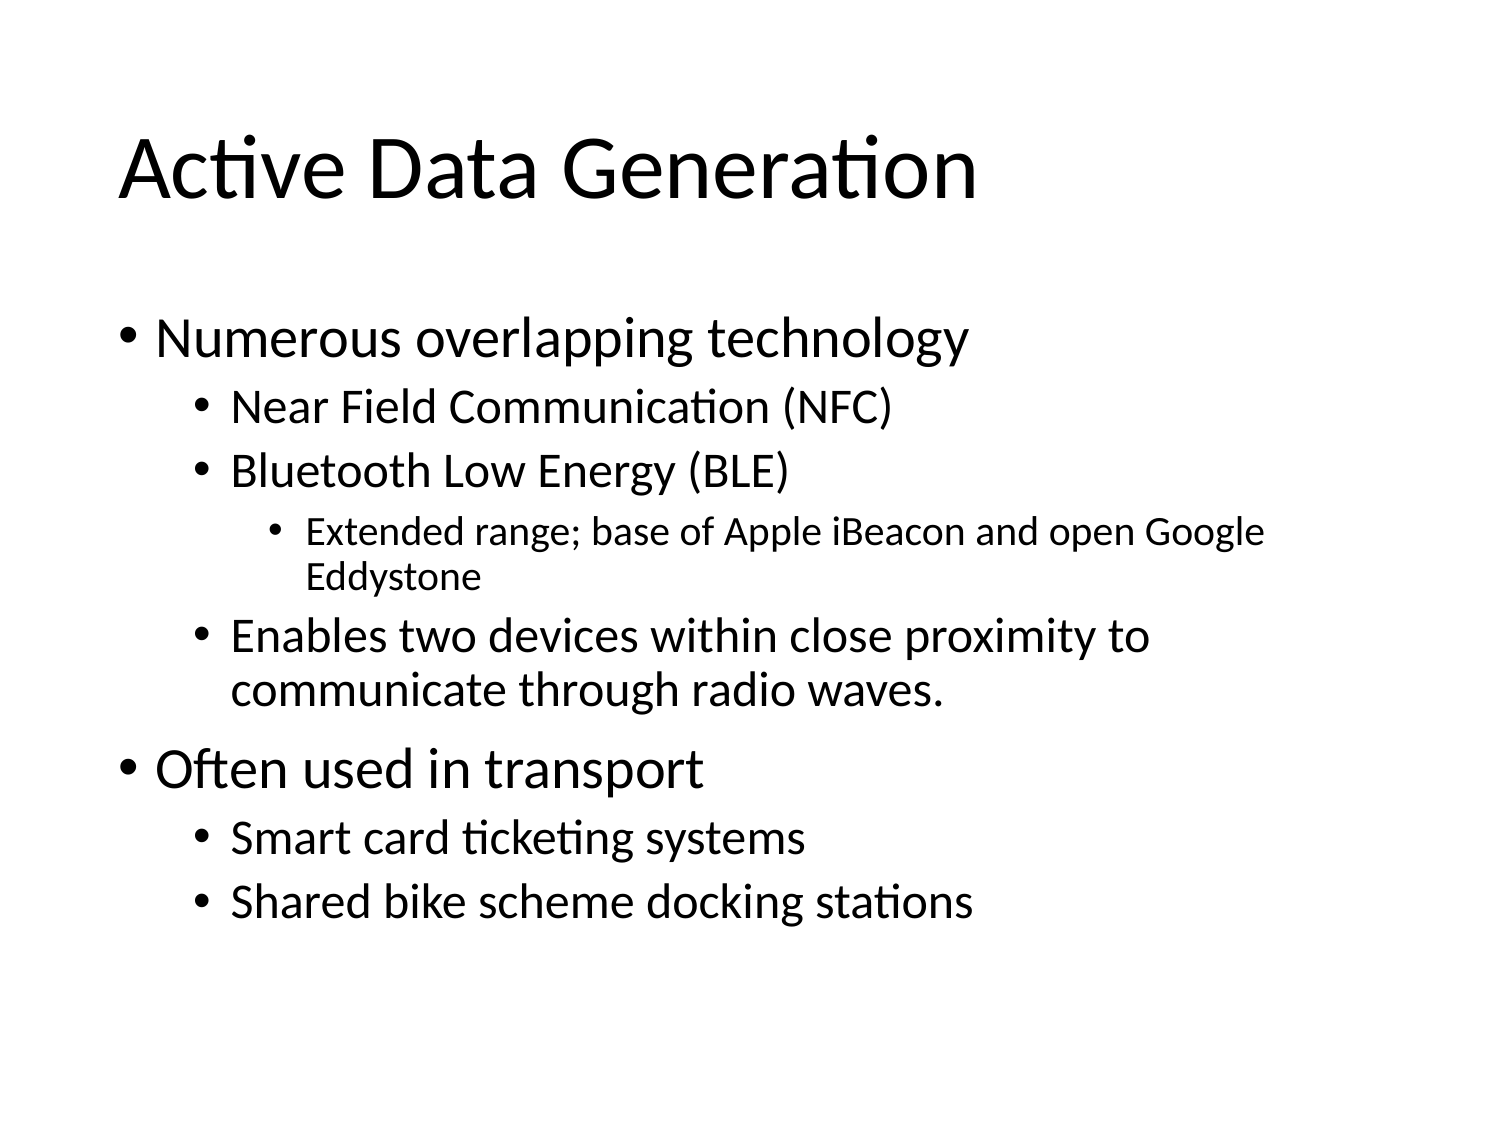

# Active Data Generation
Numerous overlapping technology
Near Field Communication (NFC)
Bluetooth Low Energy (BLE)
Extended range; base of Apple iBeacon and open Google Eddystone
Enables two devices within close proximity to communicate through radio waves.
Often used in transport
Smart card ticketing systems
Shared bike scheme docking stations